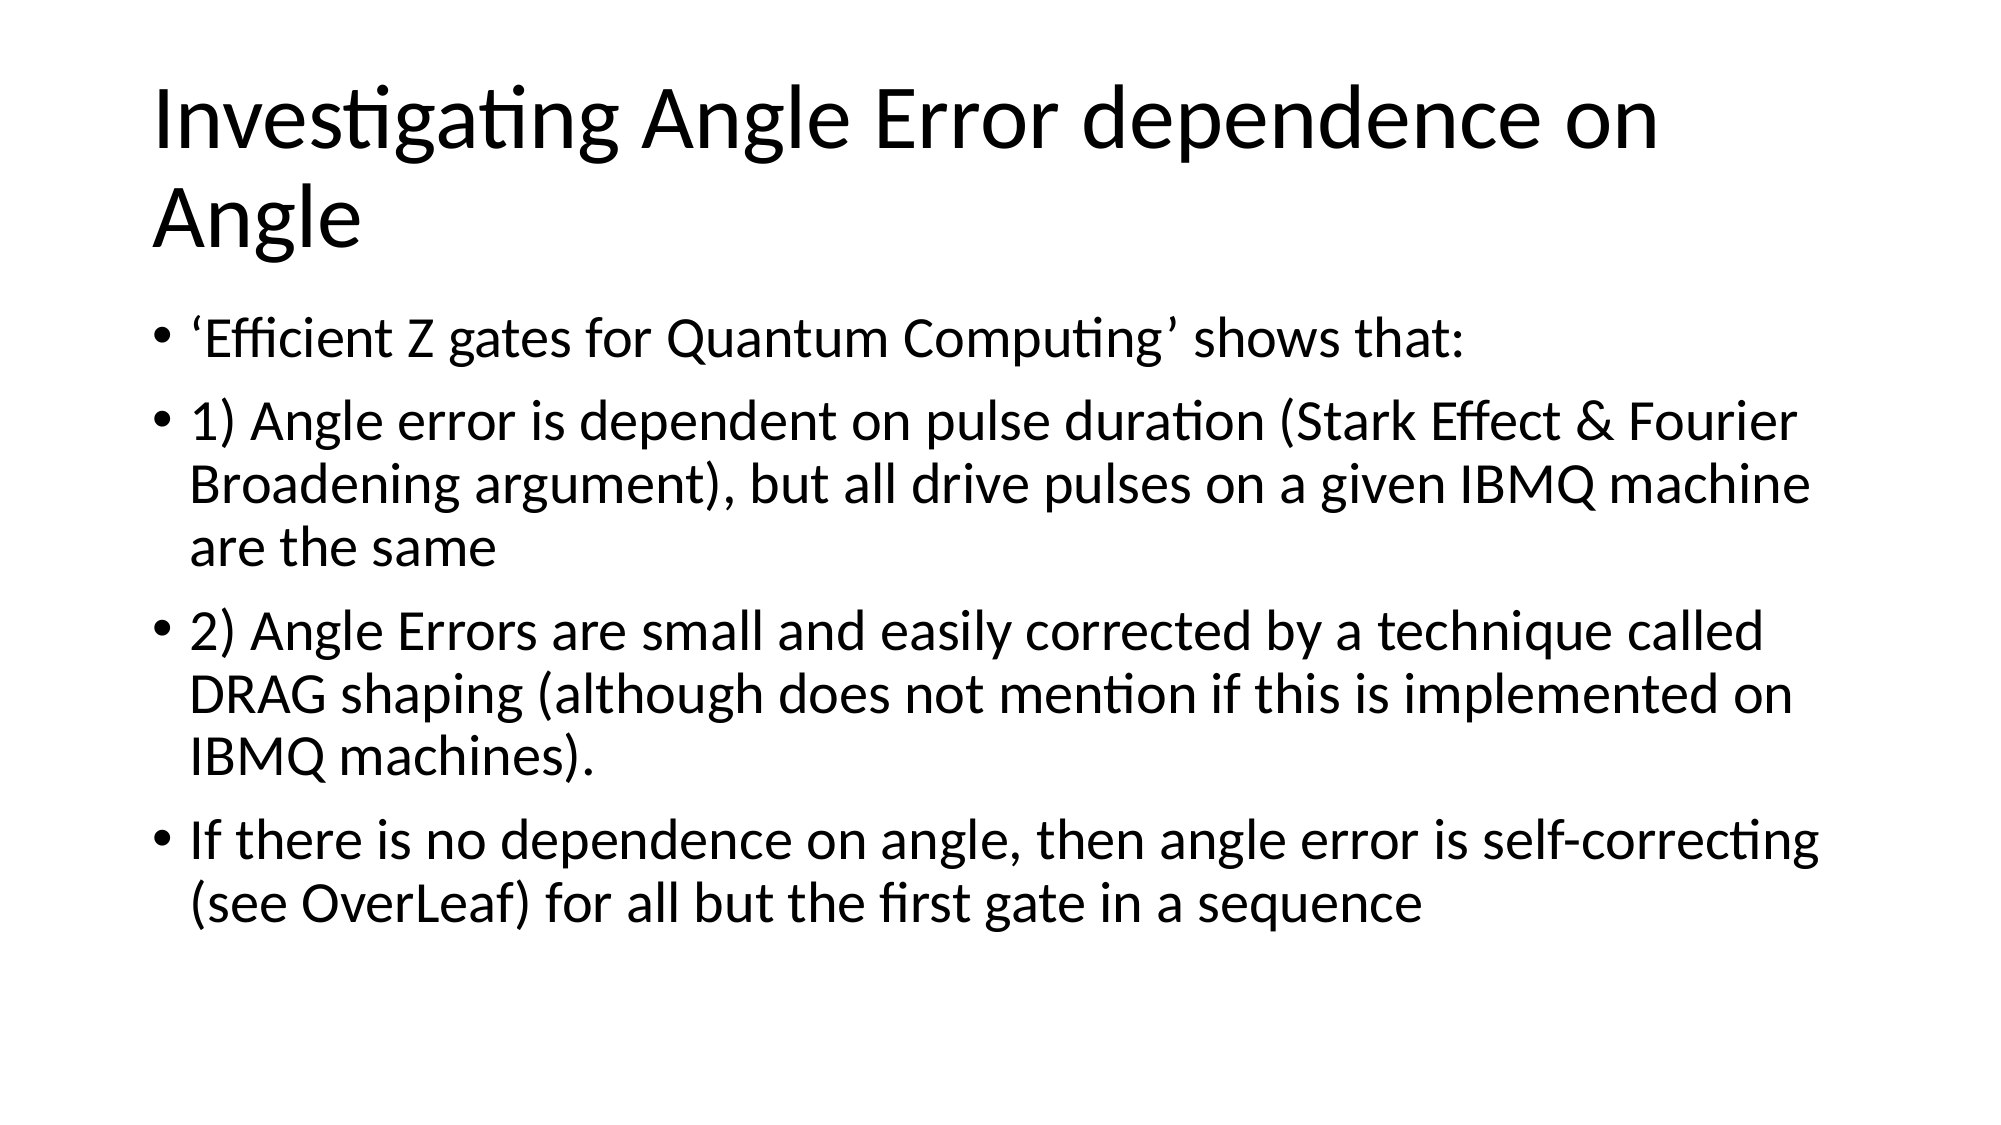

# Investigating Angle Error dependence on Angle
‘Efficient Z gates for Quantum Computing’ shows that:
1) Angle error is dependent on pulse duration (Stark Effect & Fourier  Broadening argument), but all drive pulses on a given IBMQ machine are the same
2) Angle Errors are small and easily corrected by a technique called DRAG shaping (although does not mention if this is implemented on IBMQ machines).
If there is no dependence on angle, then angle error is self-correcting (see OverLeaf) for all but the first gate in a sequence